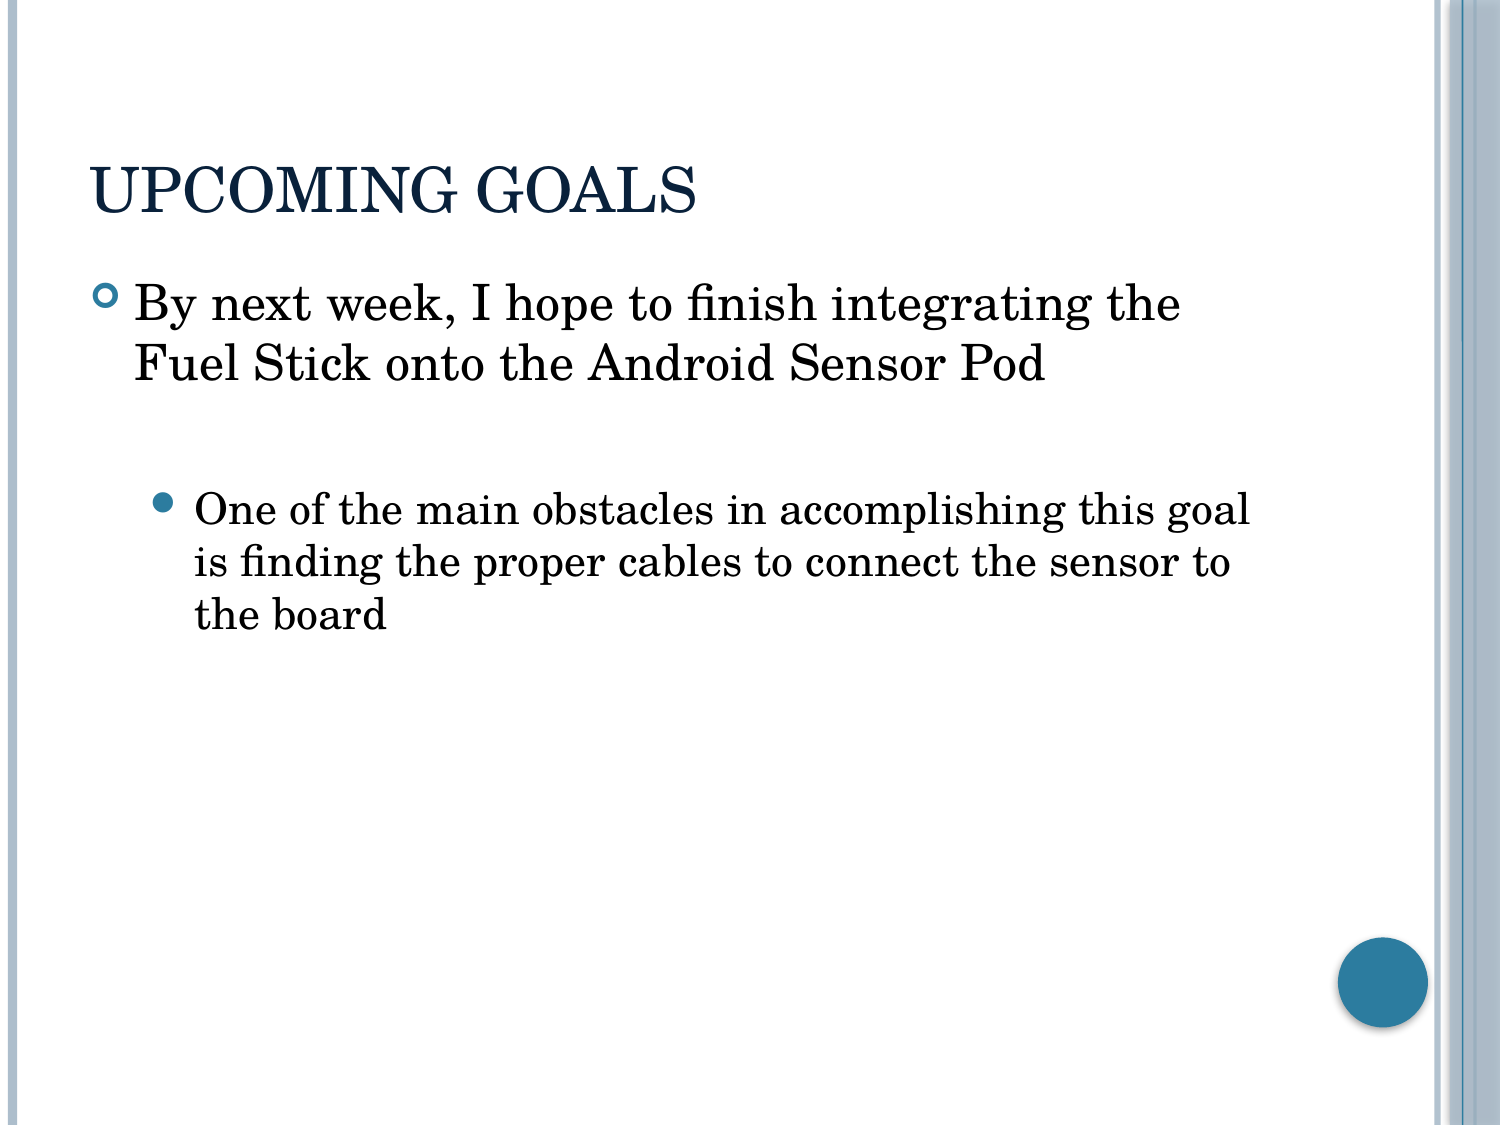

# Upcoming Goals
By next week, I hope to finish integrating the Fuel Stick onto the Android Sensor Pod

One of the main obstacles in accomplishing this goal is finding the proper cables to connect the sensor to the board